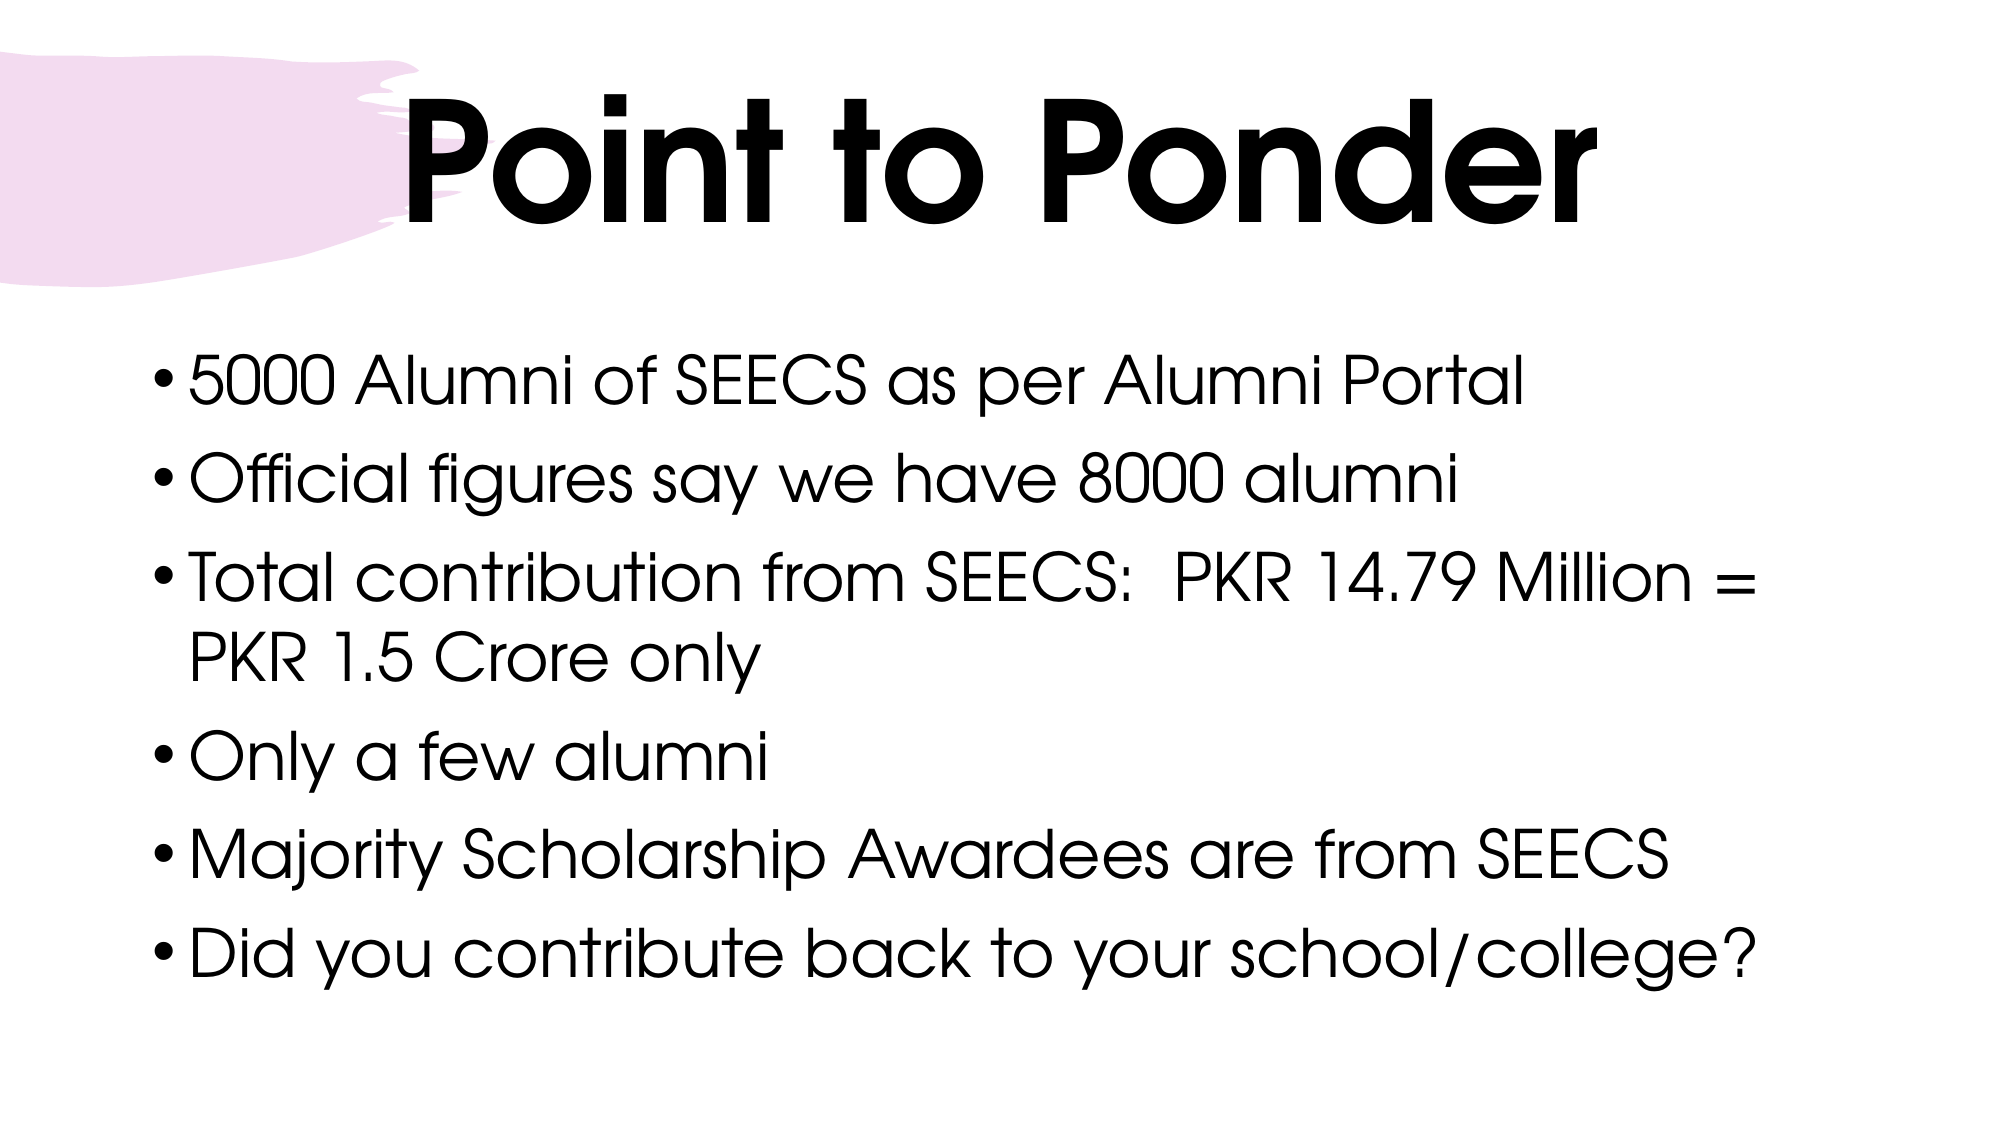

# Point to Ponder
5000 Alumni of SEECS as per Alumni Portal
Official figures say we have 8000 alumni
Total contribution from SEECS:  PKR 14.79 Million = PKR 1.5 Crore only
Only a few alumni
Majority Scholarship Awardees are from SEECS
Did you contribute back to your school/college?